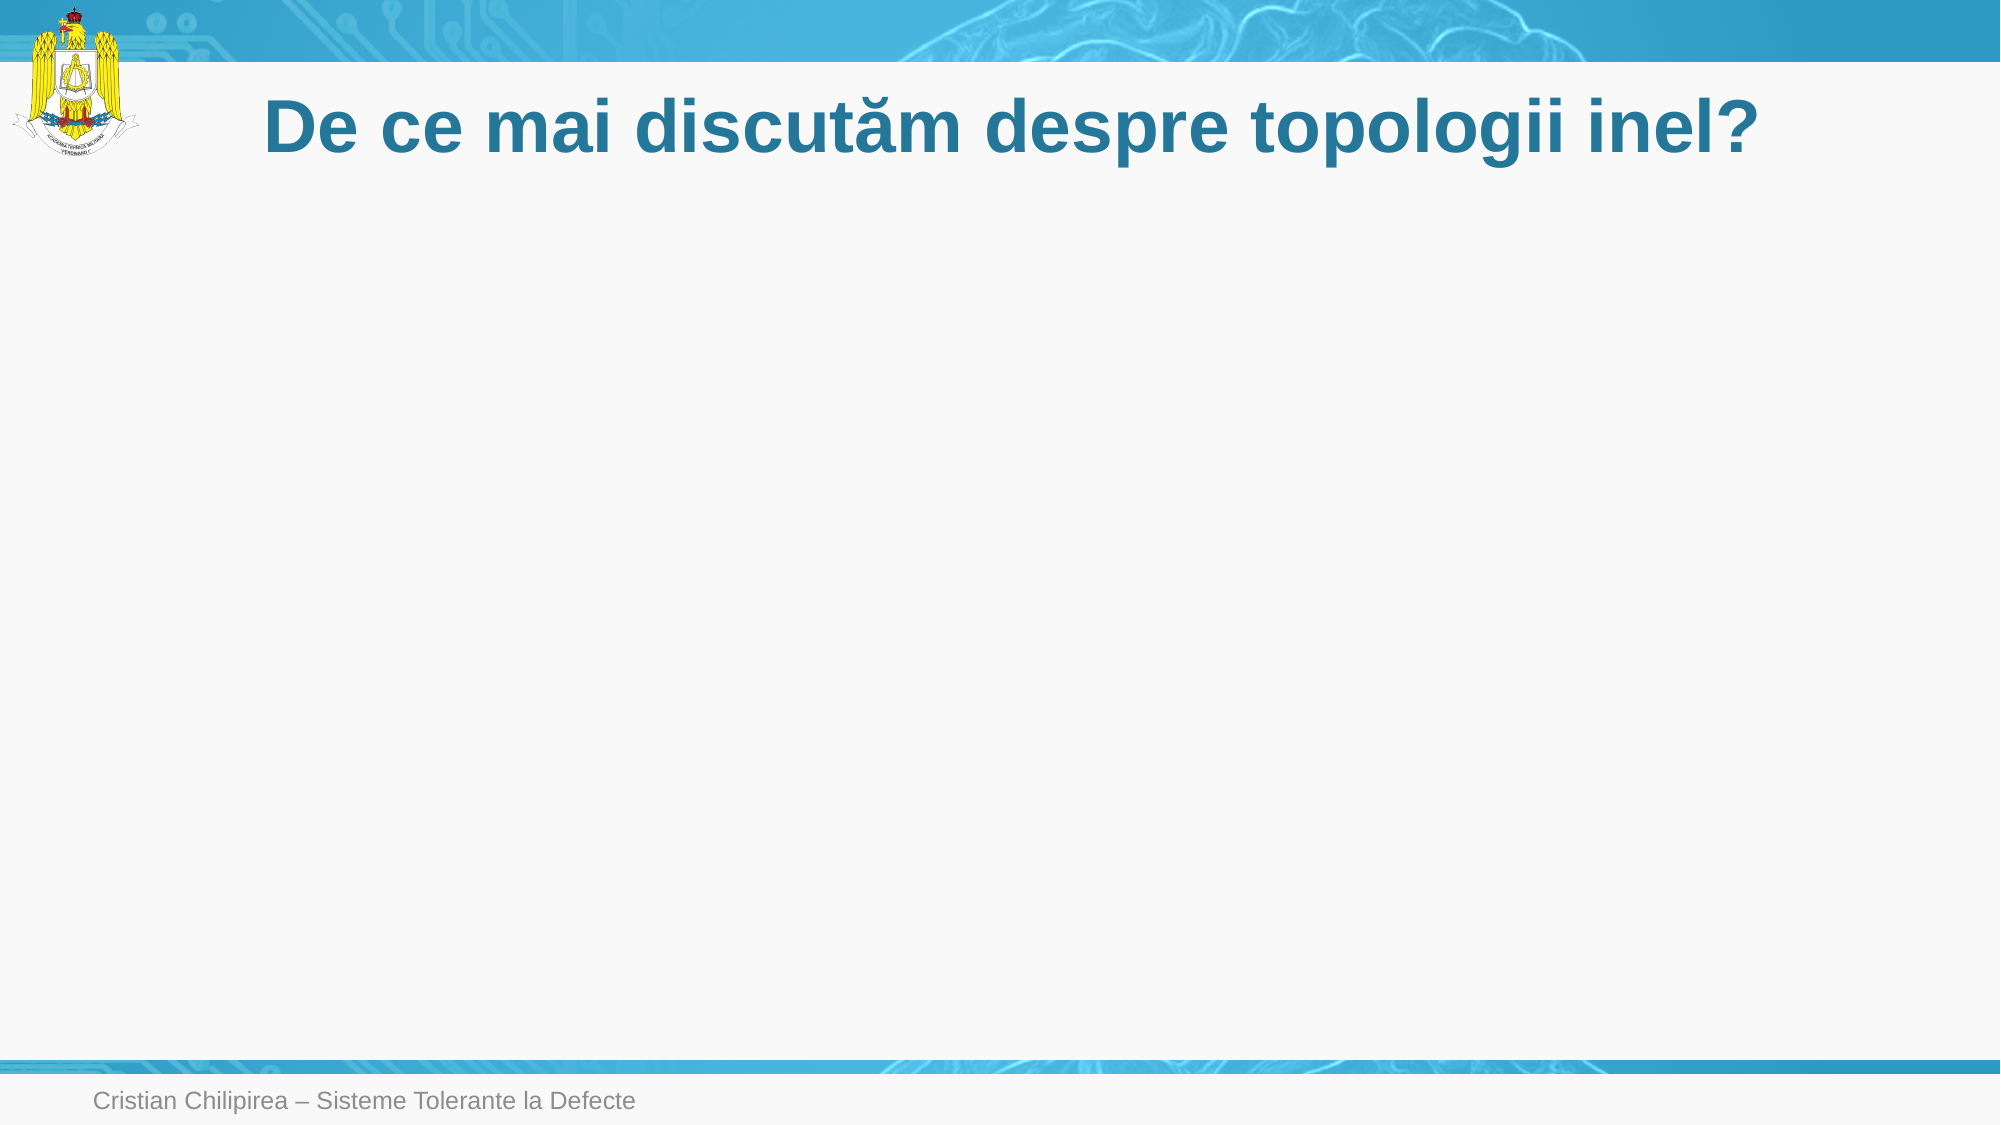

# De ce mai discutăm despre topologii inel?

Cristian Chilipirea – Sisteme Tolerante la Defecte